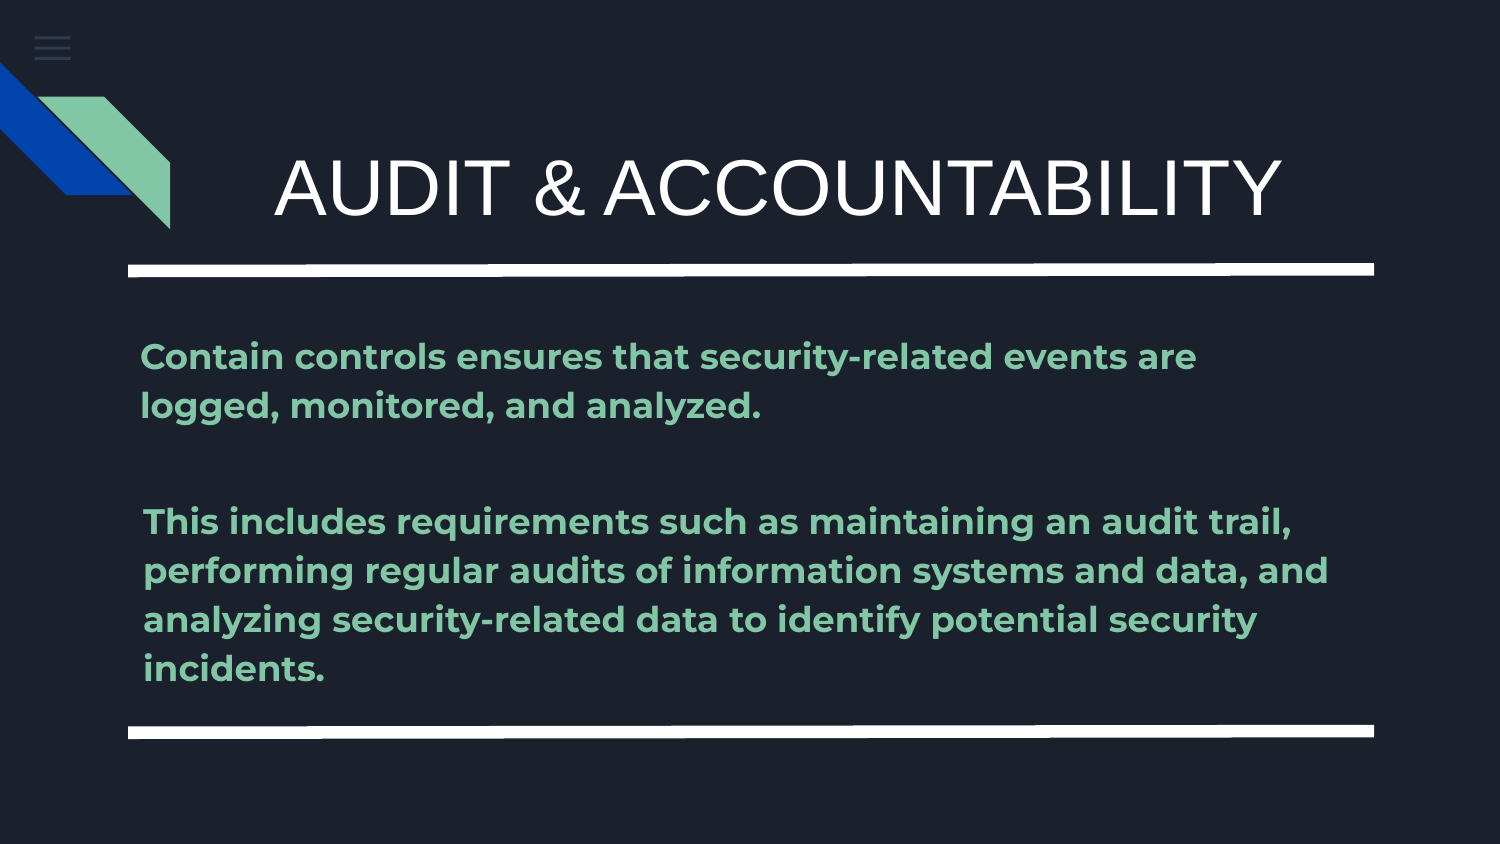

# AUDIT & ACCOUNTABILITY
Contain controls ensures that security-related events are logged, monitored, and analyzed.
This includes requirements such as maintaining an audit trail, performing regular audits of information systems and data, and analyzing security-related data to identify potential security incidents.